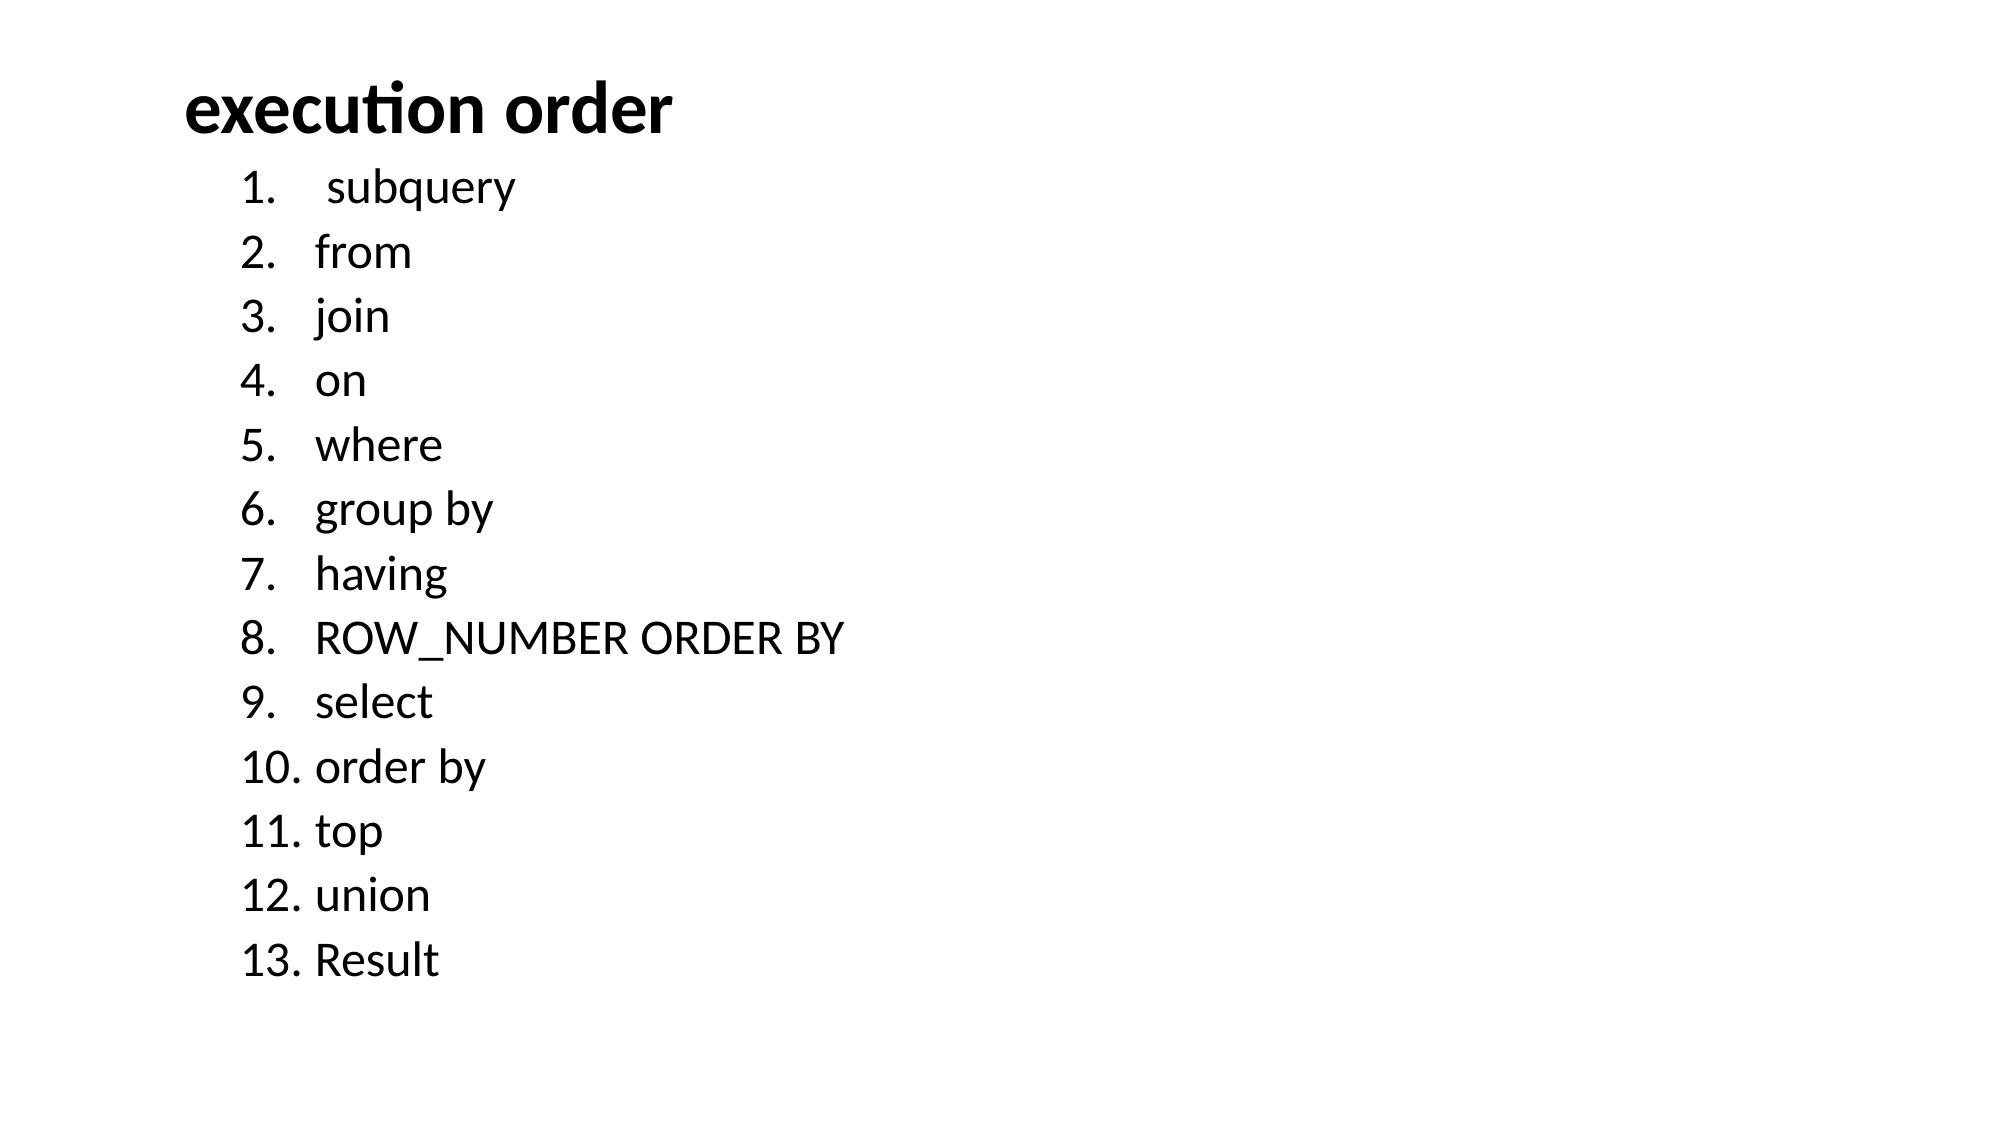

execution order
 subquery
from
join
on
where
group by
having
ROW_NUMBER ORDER BY
select
order by
top
union
Result